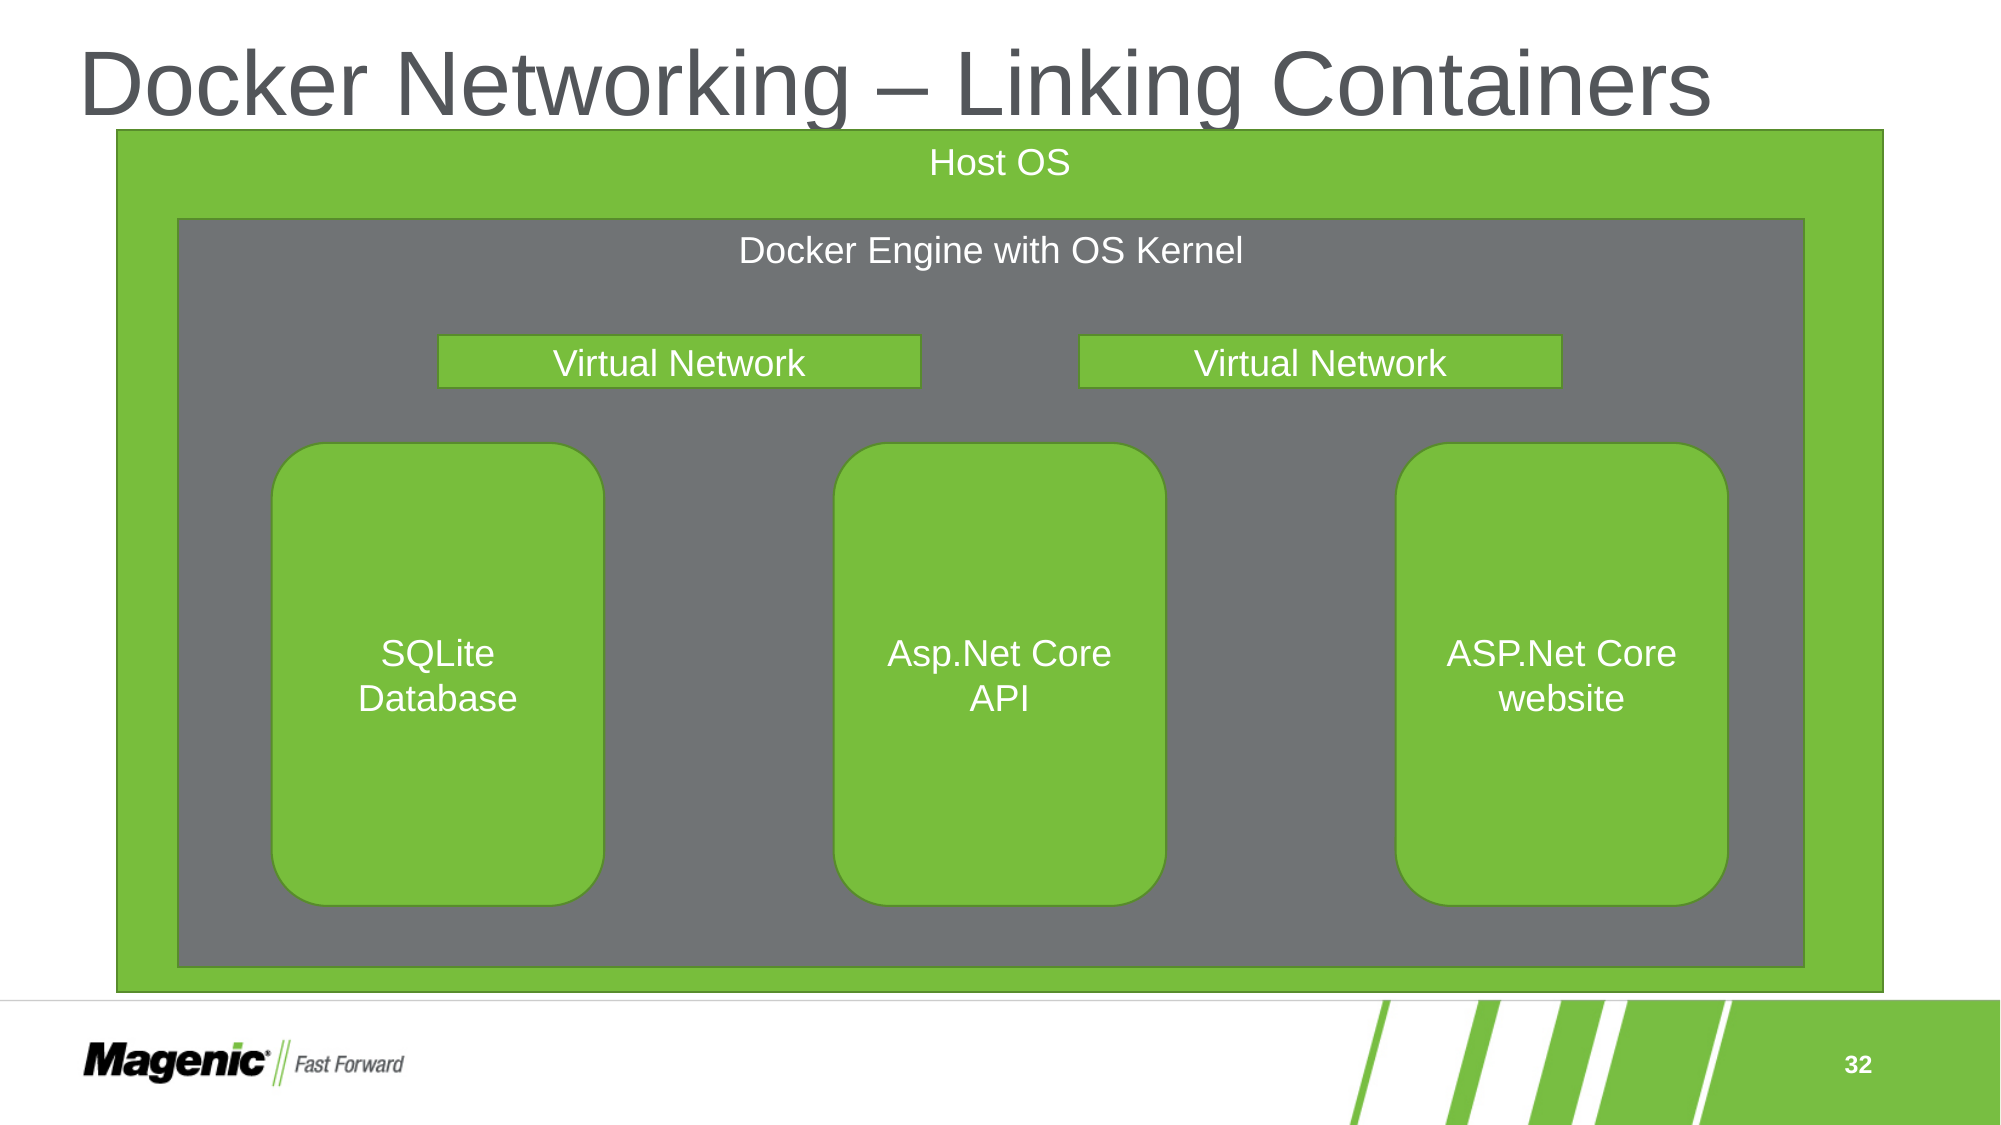

# Docker Networking – Linking Containers
Host OS
Docker Engine with OS Kernel
Virtual Network
Virtual Network
SQLite Database
Asp.Net Core API
ASP.Net Core website